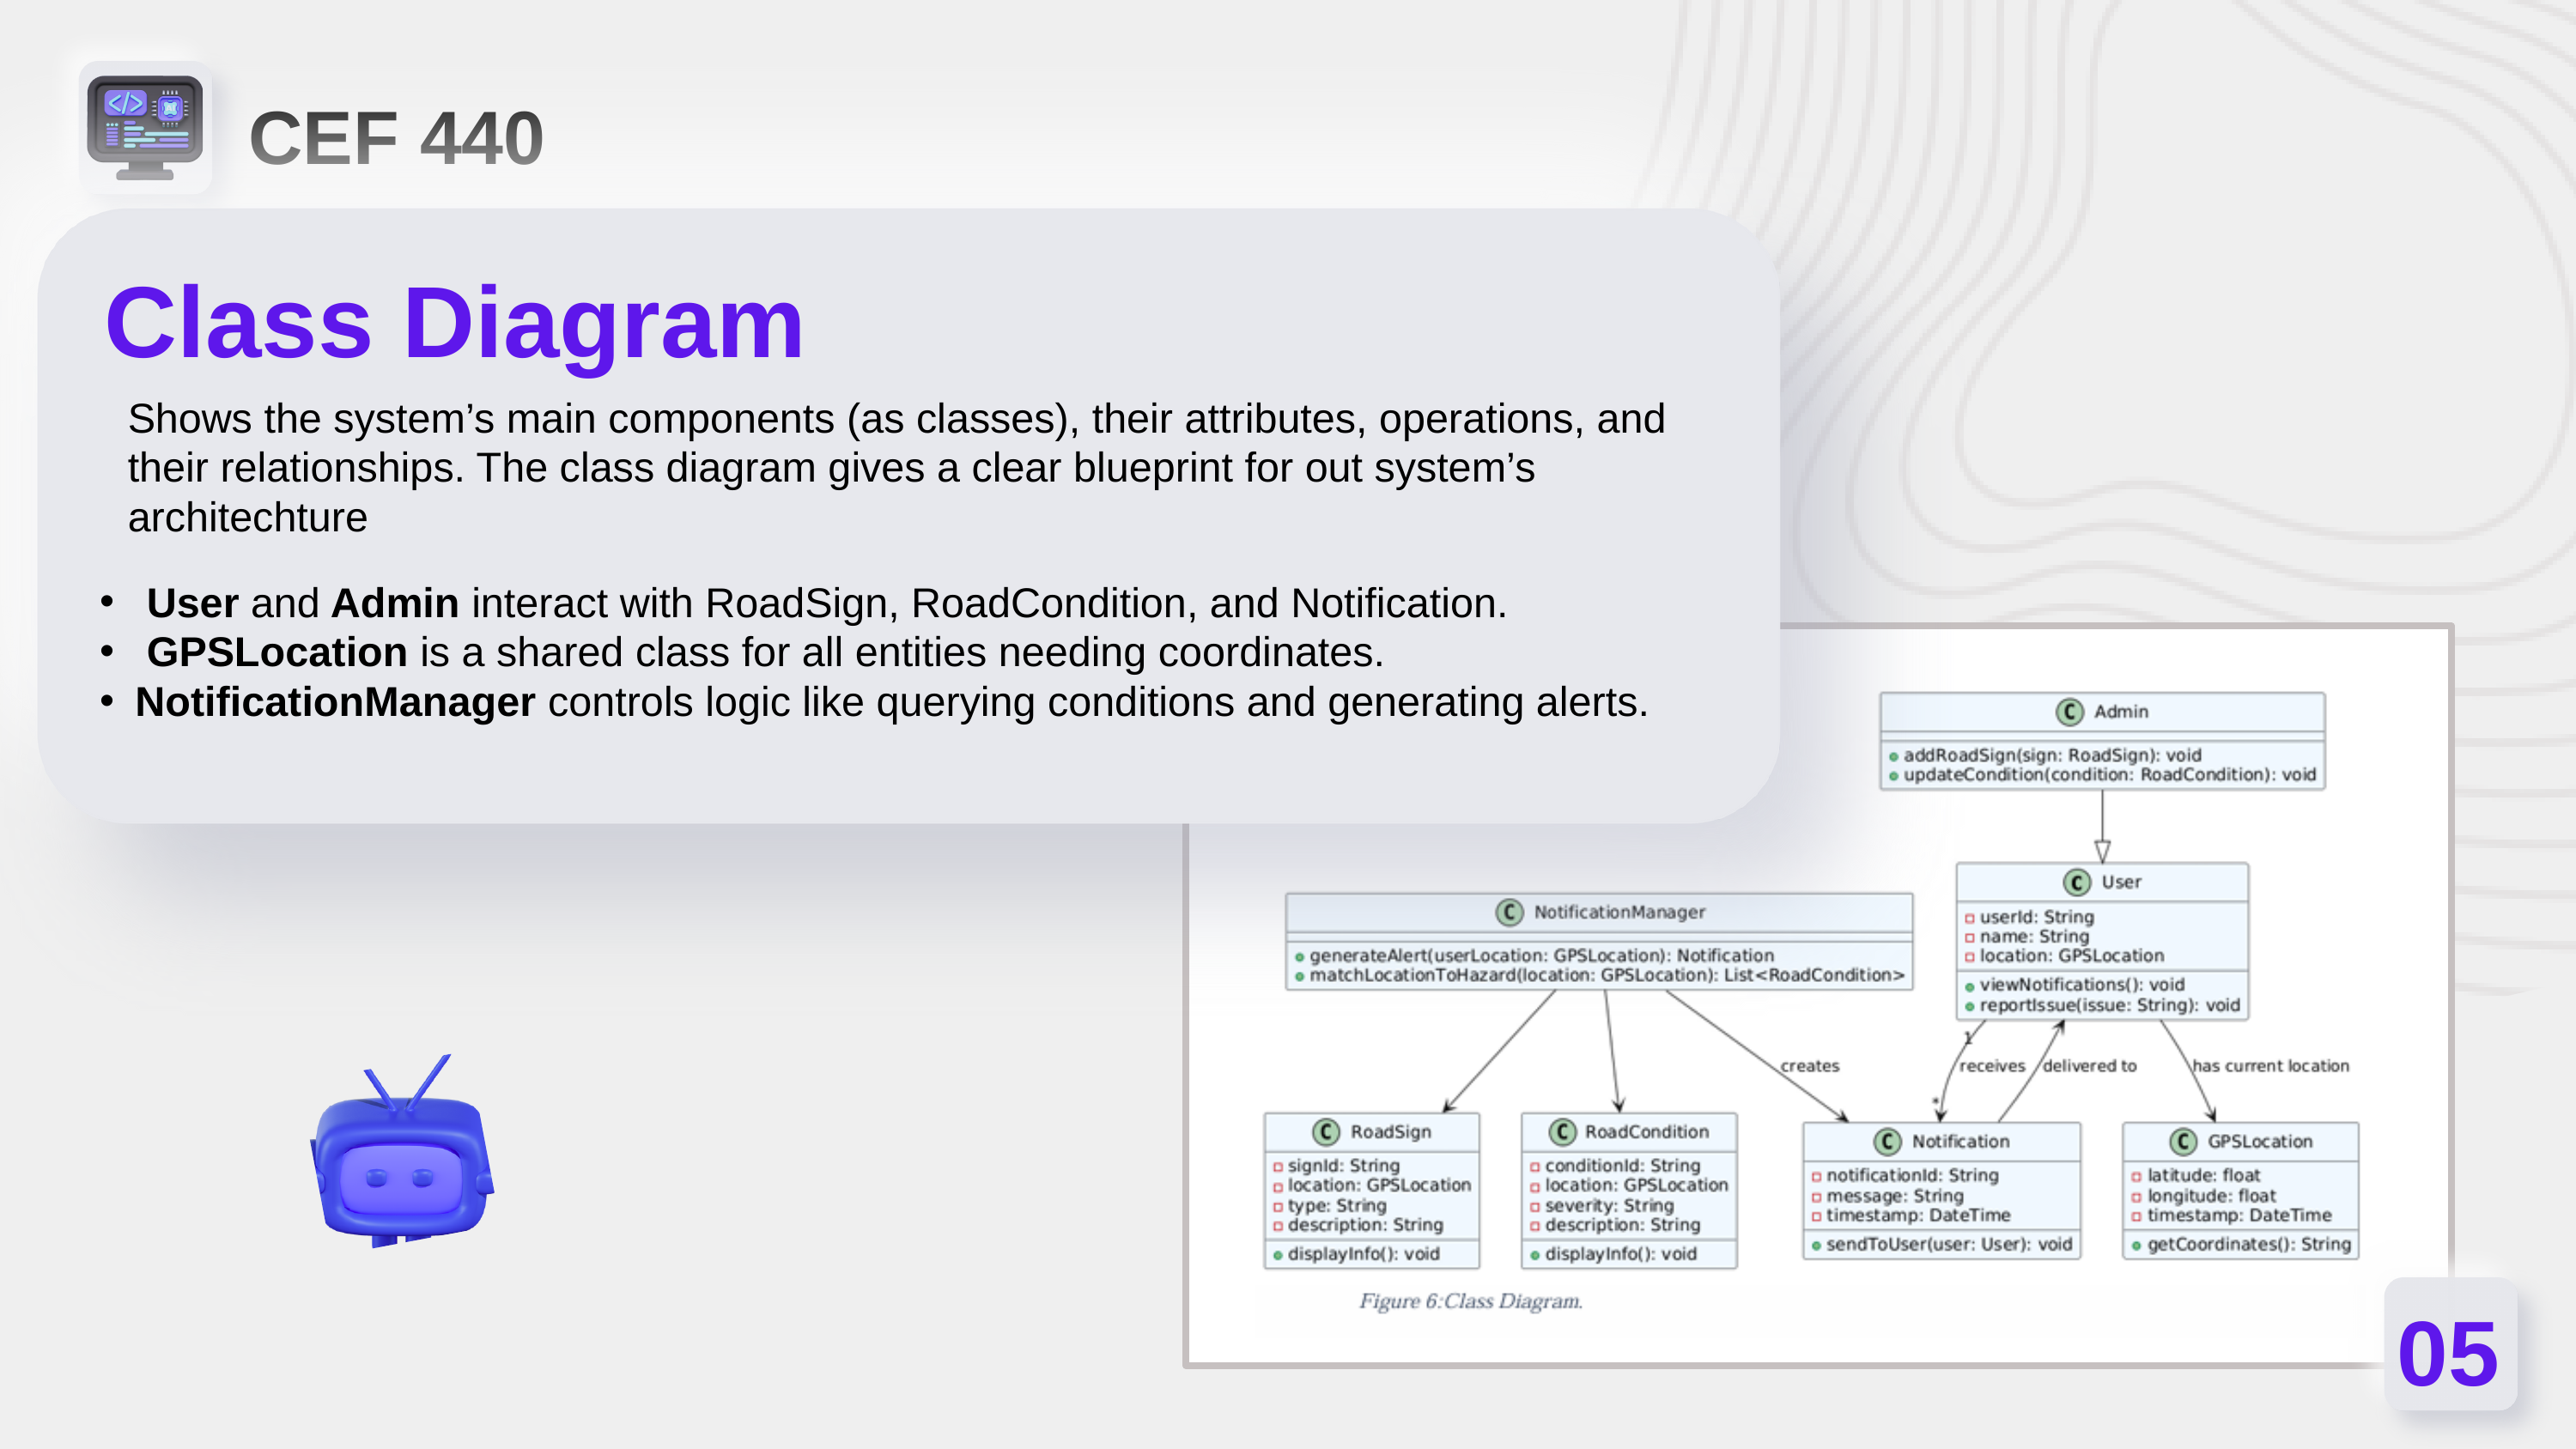

CEF 440

Class Diagram
Shows the system’s main components (as classes), their attributes, operations, and their relationships. The class diagram gives a clear blueprint for out system’s architechture
 User and Admin interact with RoadSign, RoadCondition, and Notification.
 GPSLocation is a shared class for all entities needing coordinates.
NotificationManager controls logic like querying conditions and generating alerts.

05